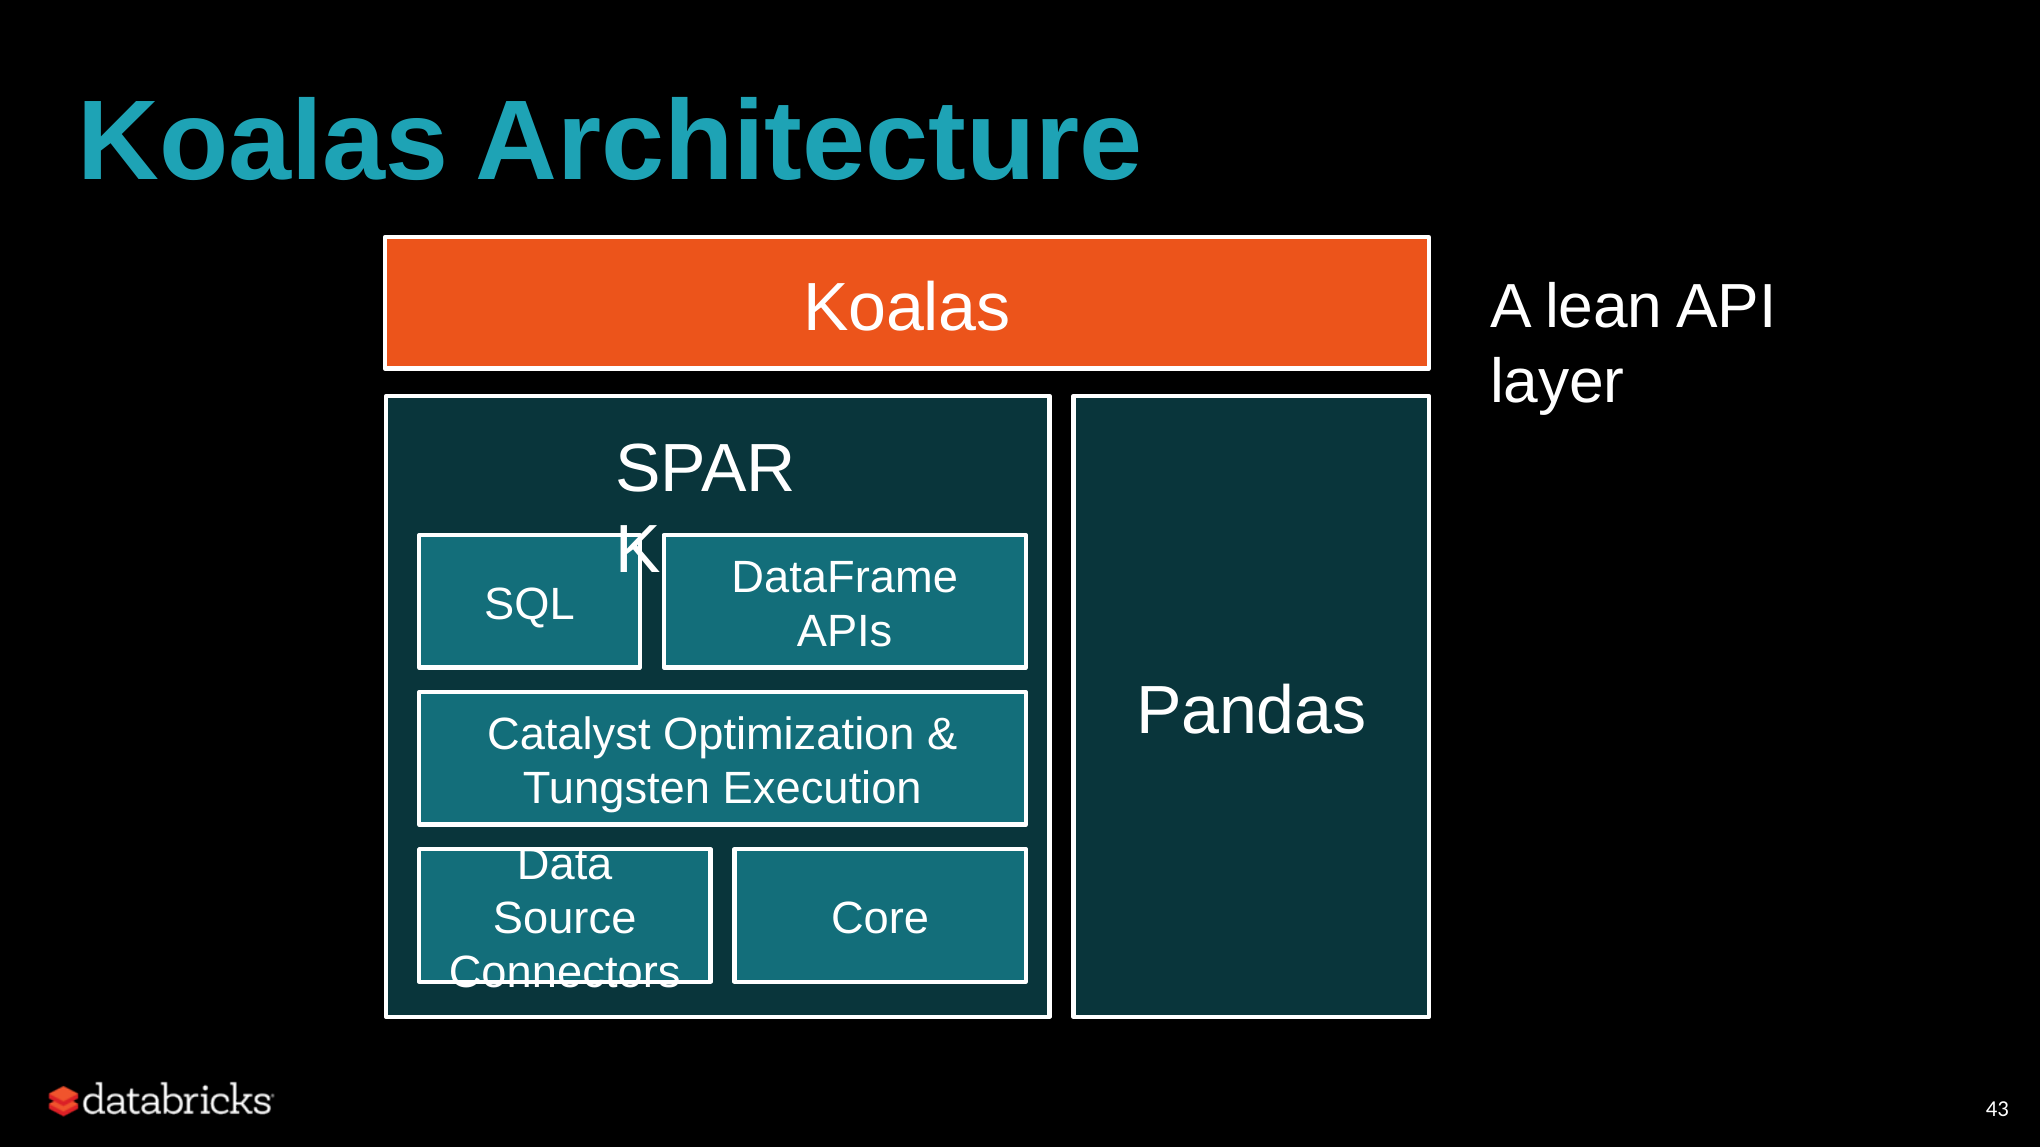

# Koalas Architecture
Koalas
Pandas

SPARK
SQL
DataFrame APIs
Catalyst Optimization & Tungsten Execution
Core
Data Source Connectors
A lean API layer
43